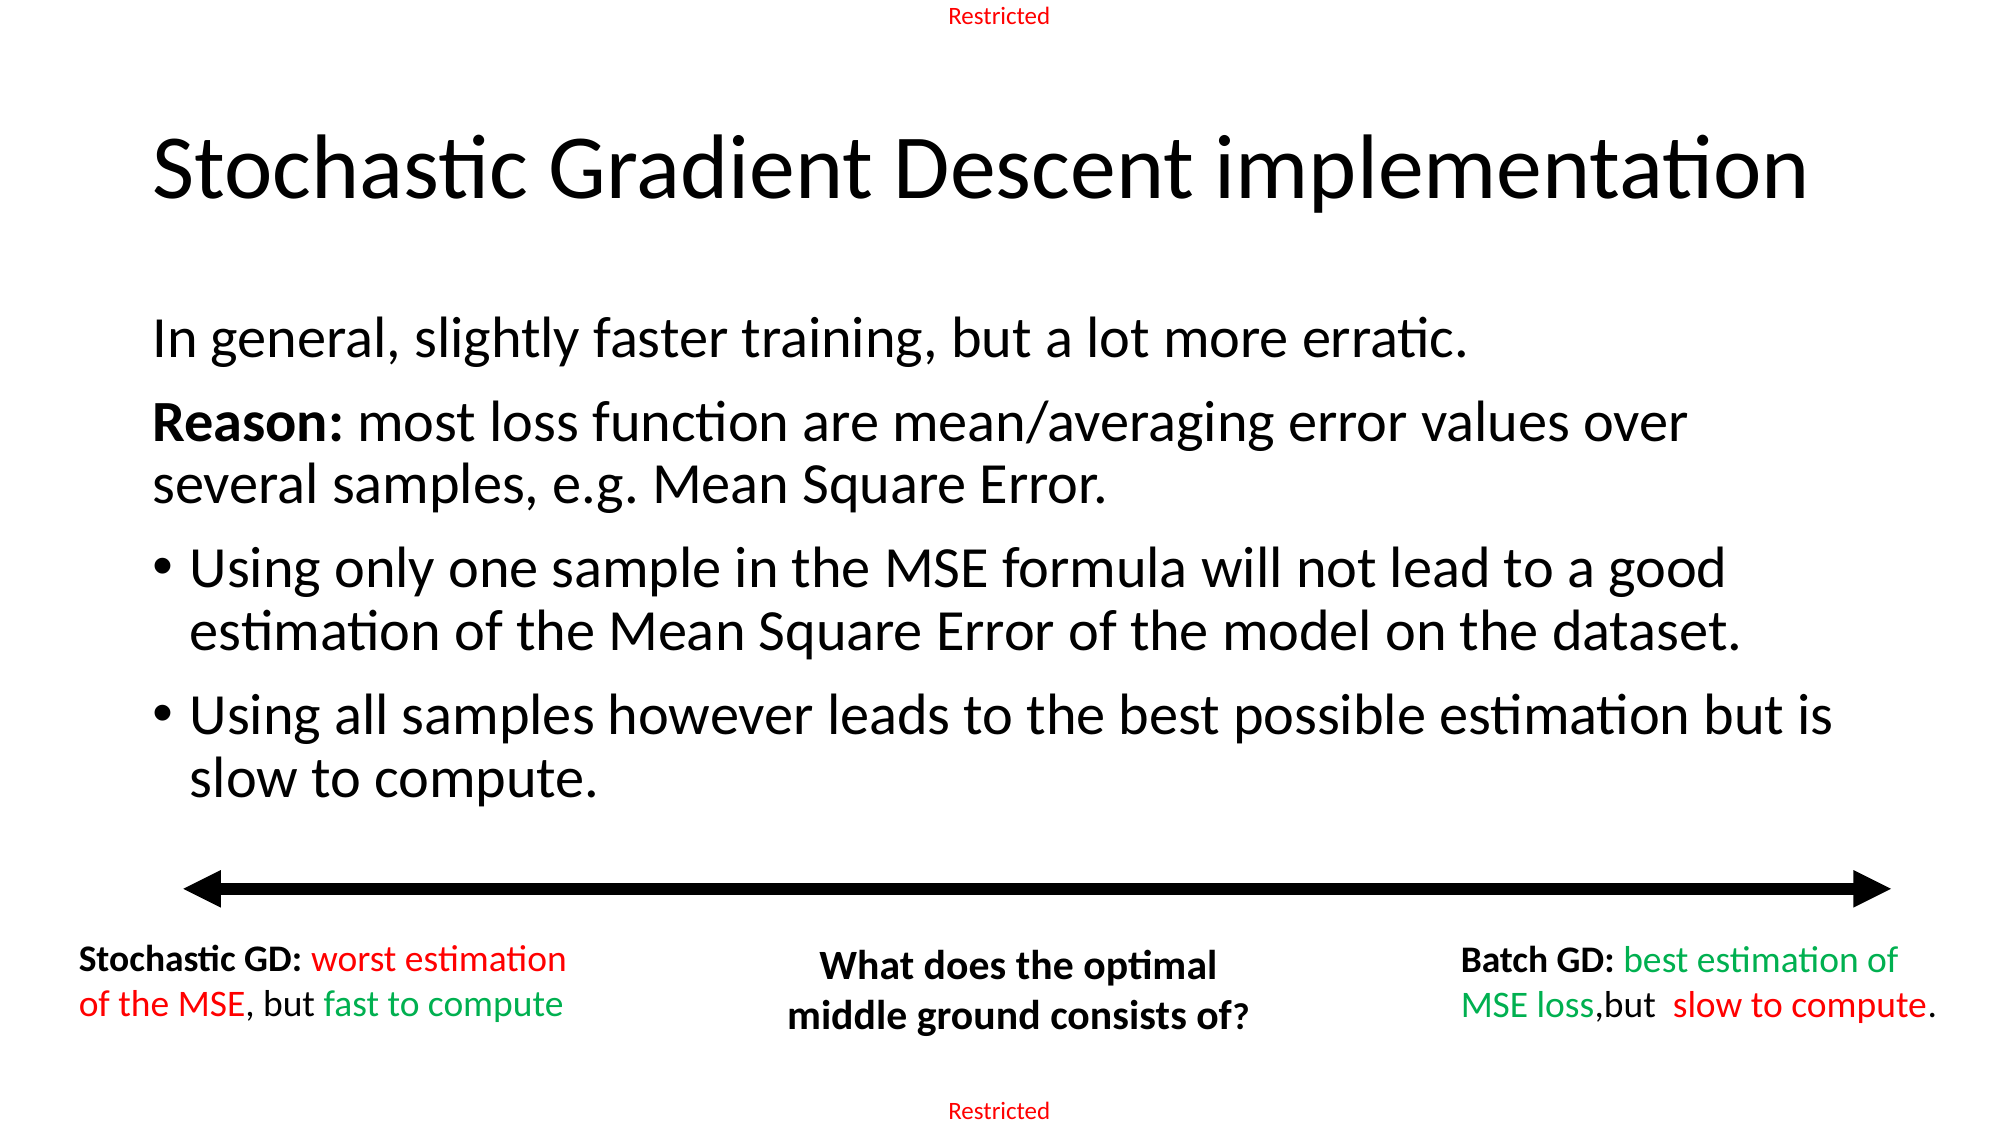

# Stochastic Gradient Descent implementation
In general, slightly faster training, but a lot more erratic.
Reason: most loss function are mean/averaging error values over several samples, e.g. Mean Square Error.
Using only one sample in the MSE formula will not lead to a good estimation of the Mean Square Error of the model on the dataset.
Using all samples however leads to the best possible estimation but is slow to compute.

Stochastic GD: worst estimation of the MSE, but fast to compute
Batch GD: best estimation of MSE loss,but  slow to compute.
What does the optimal middle ground consists of?